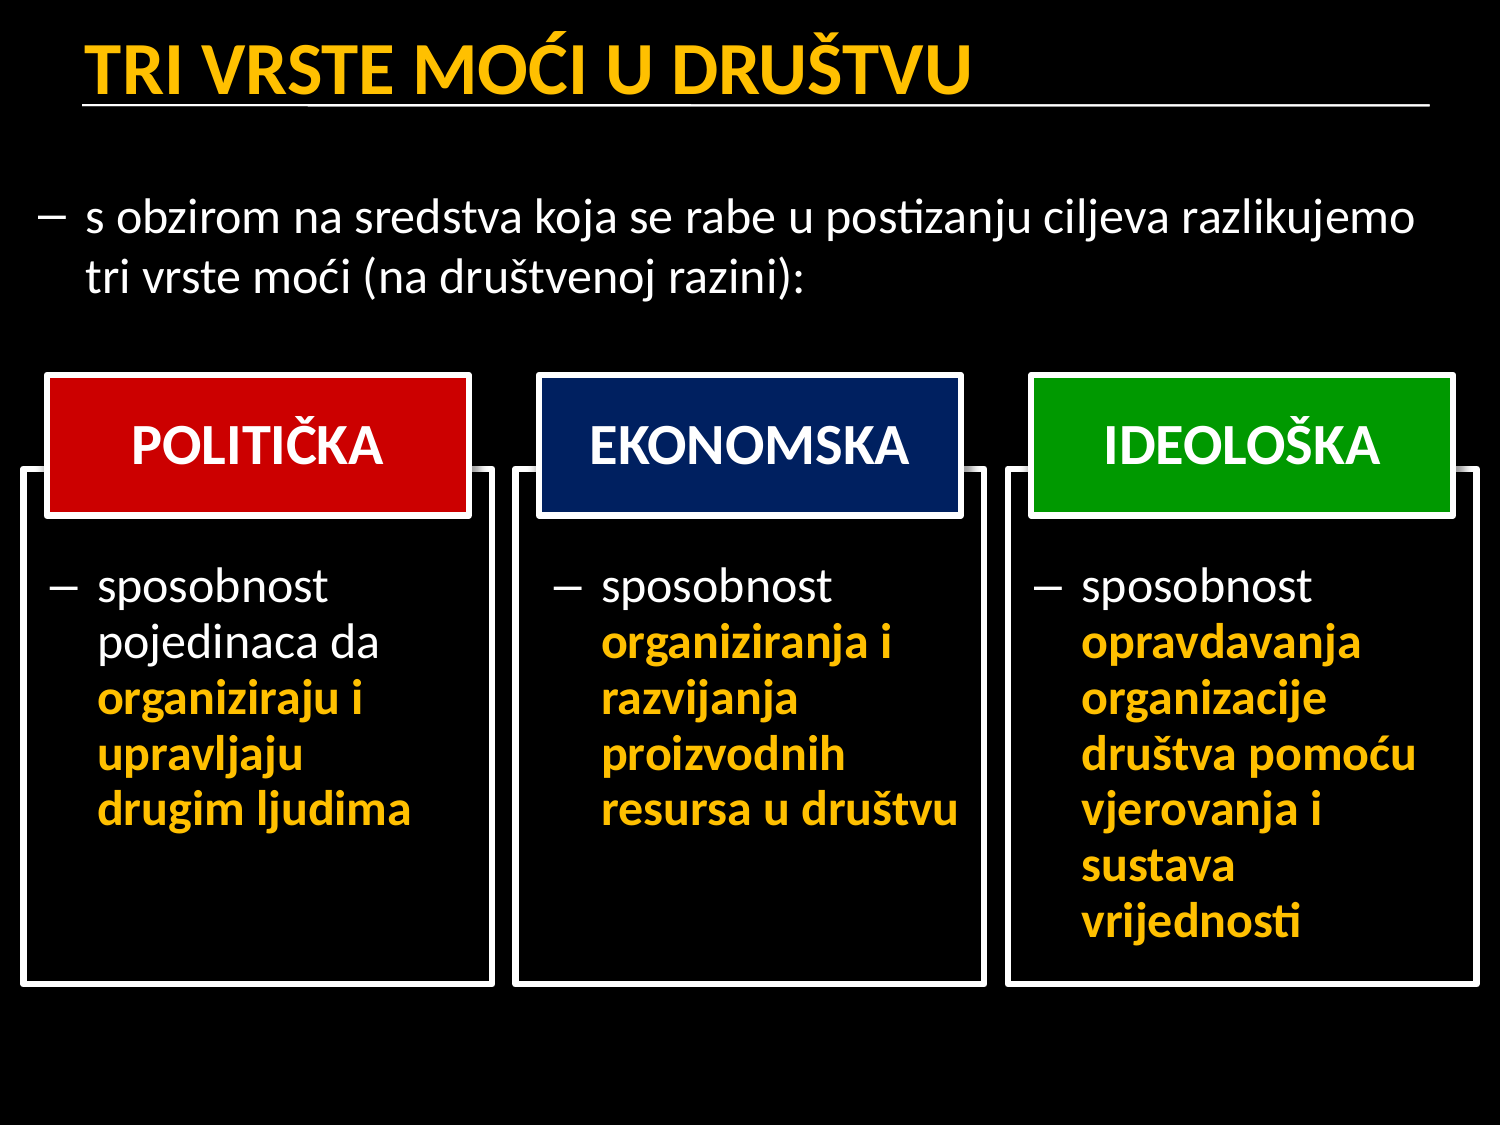

# TRI VRSTE MOĆI U DRUŠTVU
s obzirom na sredstva koja se rabe u postizanju ciljeva razlikujemo tri vrste moći (na društvenoj razini):
POLITIČKA
EKONOMSKA
IDEOLOŠKA

sposobnost pojedinaca da organiziraju i upravljaju drugim ljudima
sposobnost organiziranja i razvijanja proizvodnih resursa u društvu
sposobnost opravdavanja organizacije društva pomoću vjerovanja i sustava vrijednosti